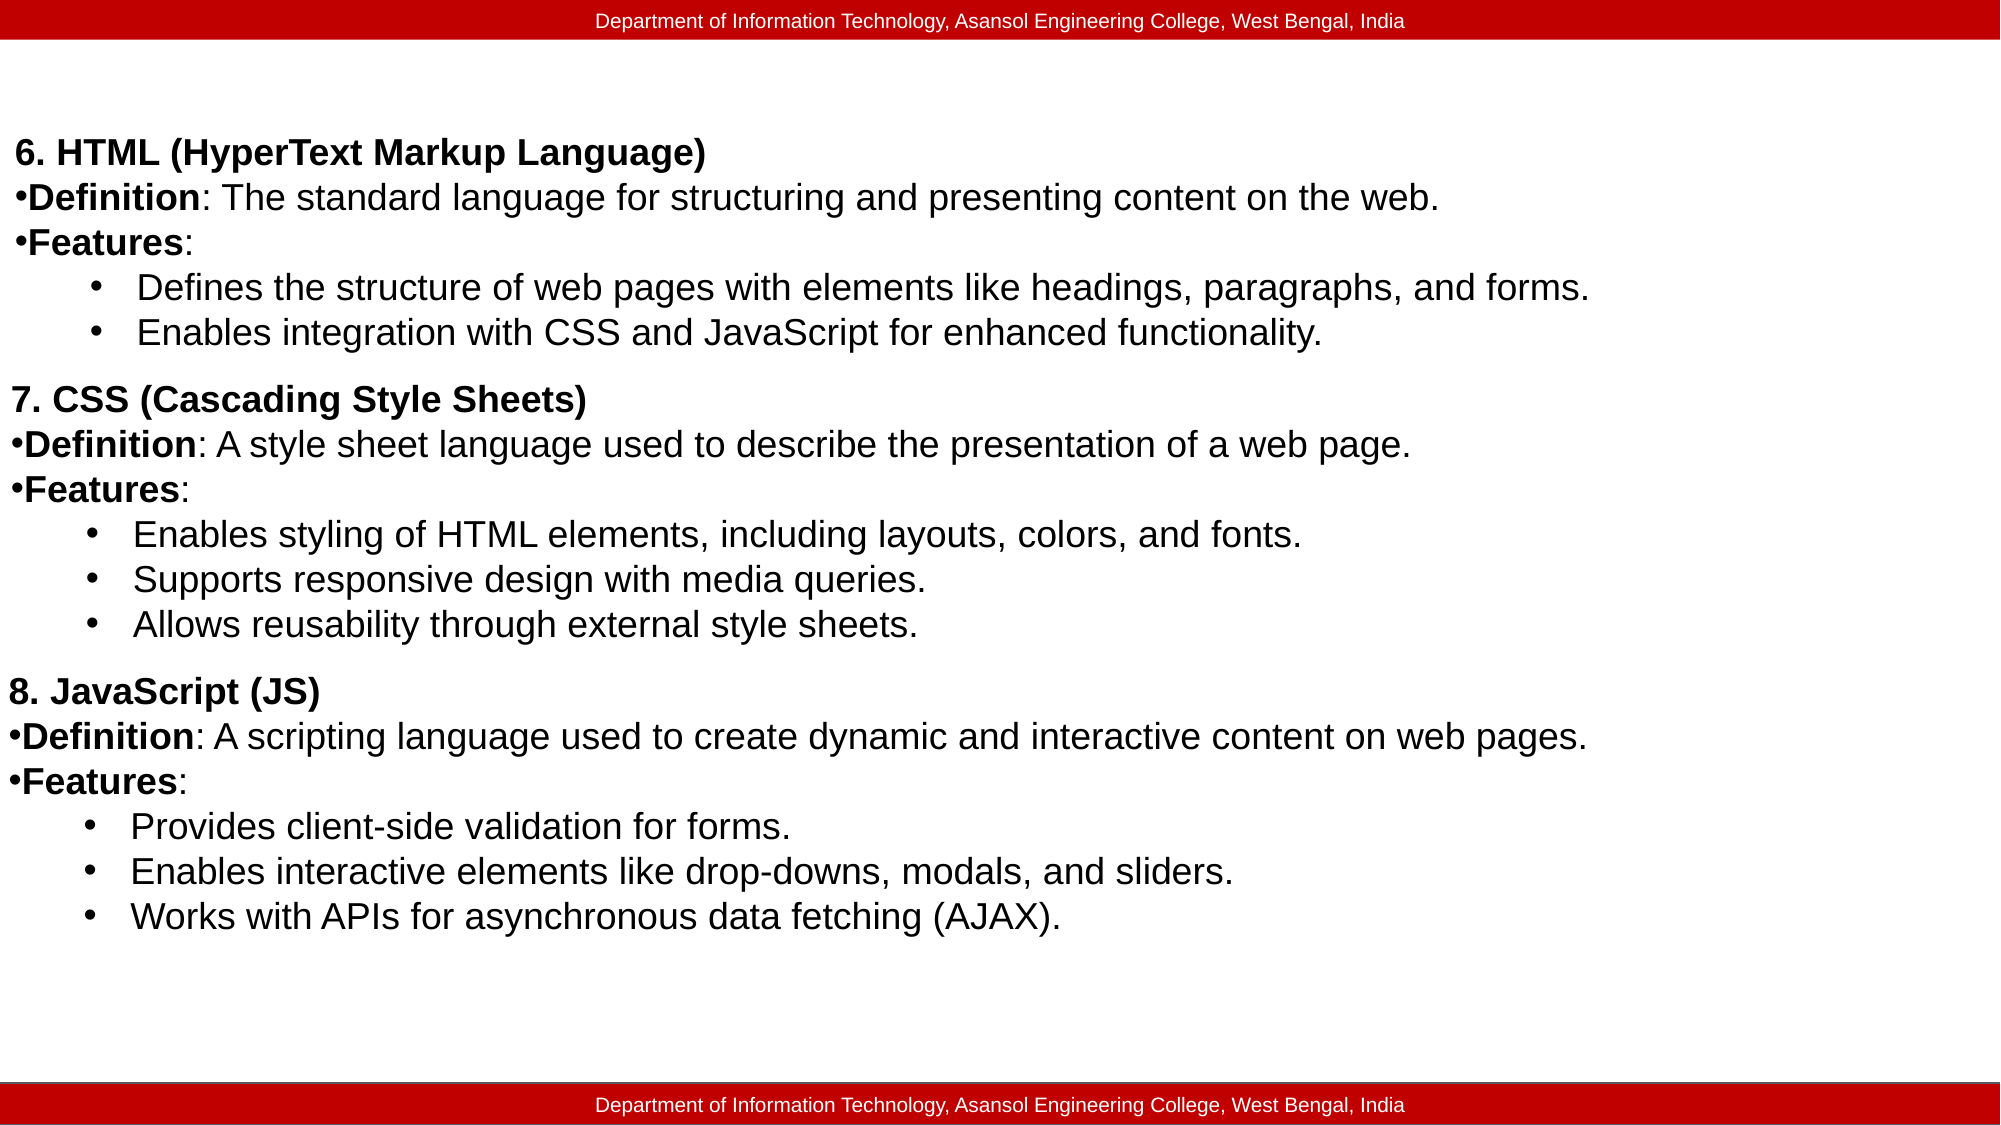

Department of Information Technology, Asansol Engineering College, West Bengal, India

6. HTML (HyperText Markup Language)
Definition: The standard language for structuring and presenting content on the web.
Features:
Defines the structure of web pages with elements like headings, paragraphs, and forms.
Enables integration with CSS and JavaScript for enhanced functionality.

7. CSS (Cascading Style Sheets)
Definition: A style sheet language used to describe the presentation of a web page.
Features:
Enables styling of HTML elements, including layouts, colors, and fonts.
Supports responsive design with media queries.
Allows reusability through external style sheets.

8. JavaScript (JS)
Definition: A scripting language used to create dynamic and interactive content on web pages.
Features:
Provides client-side validation for forms.
Enables interactive elements like drop-downs, modals, and sliders.
Works with APIs for asynchronous data fetching (AJAX).
Department of Information Technology, Asansol Engineering College, West Bengal, India